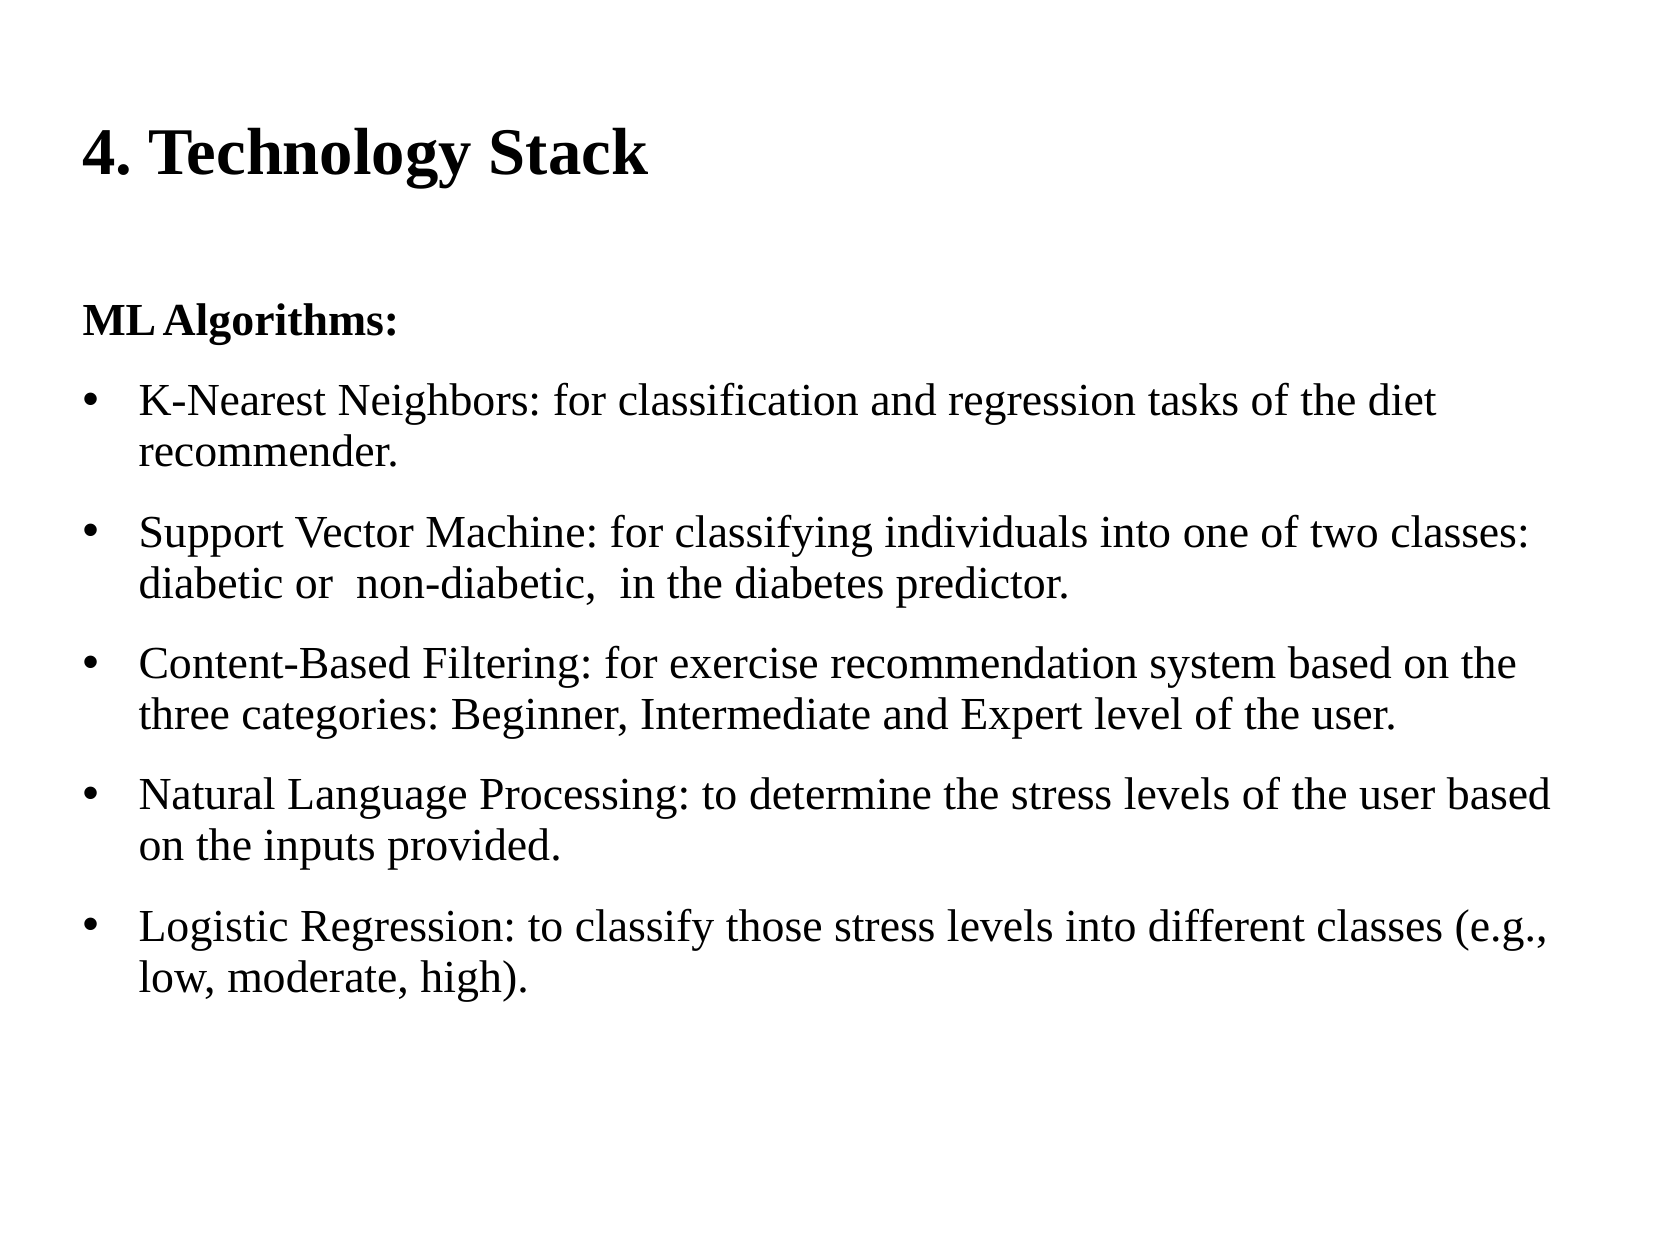

4. Technology Stack
ML Algorithms:
K-Nearest Neighbors: for classification and regression tasks of the diet recommender.
Support Vector Machine: for classifying individuals into one of two classes: diabetic or  non-diabetic,  in the diabetes predictor.
Content-Based Filtering: for exercise recommendation system based on the three categories: Beginner, Intermediate and Expert level of the user.
Natural Language Processing: to determine the stress levels of the user based on the inputs provided.
Logistic Regression: to classify those stress levels into different classes (e.g., low, moderate, high).